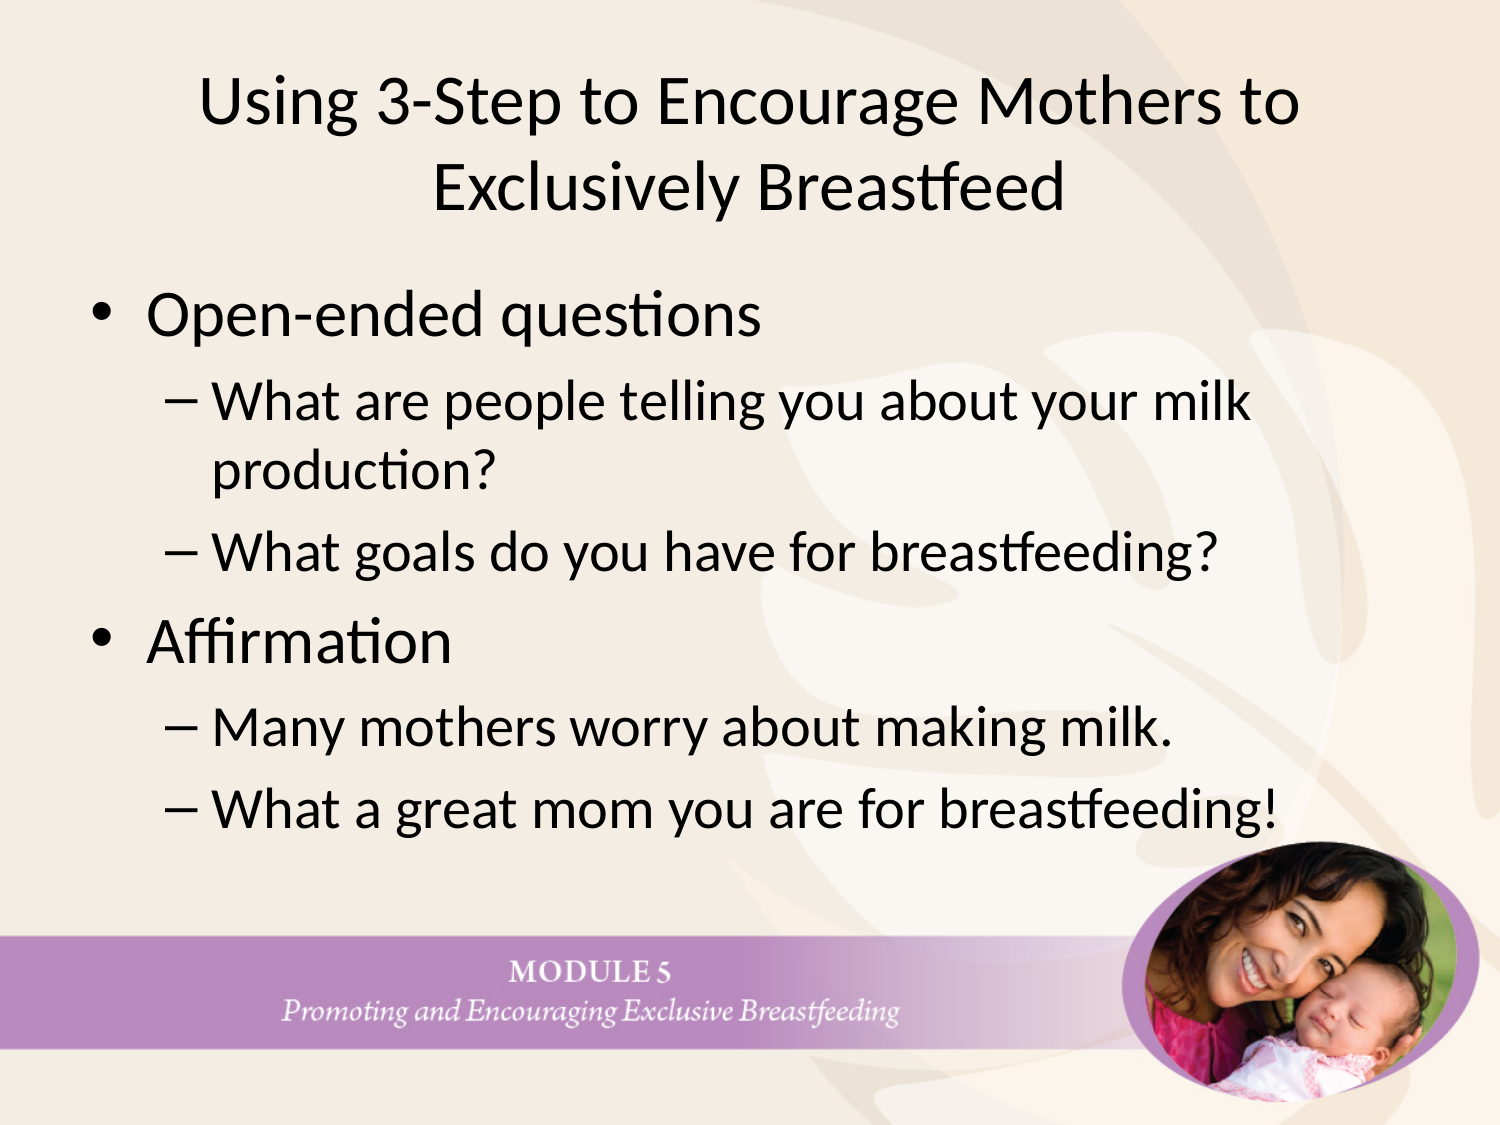

# Using 3-Step to Encourage Mothers to Exclusively Breastfeed
Open-ended questions
What are people telling you about your milk production?
What goals do you have for breastfeeding?
Affirmation
Many mothers worry about making milk.
What a great mom you are for breastfeeding!